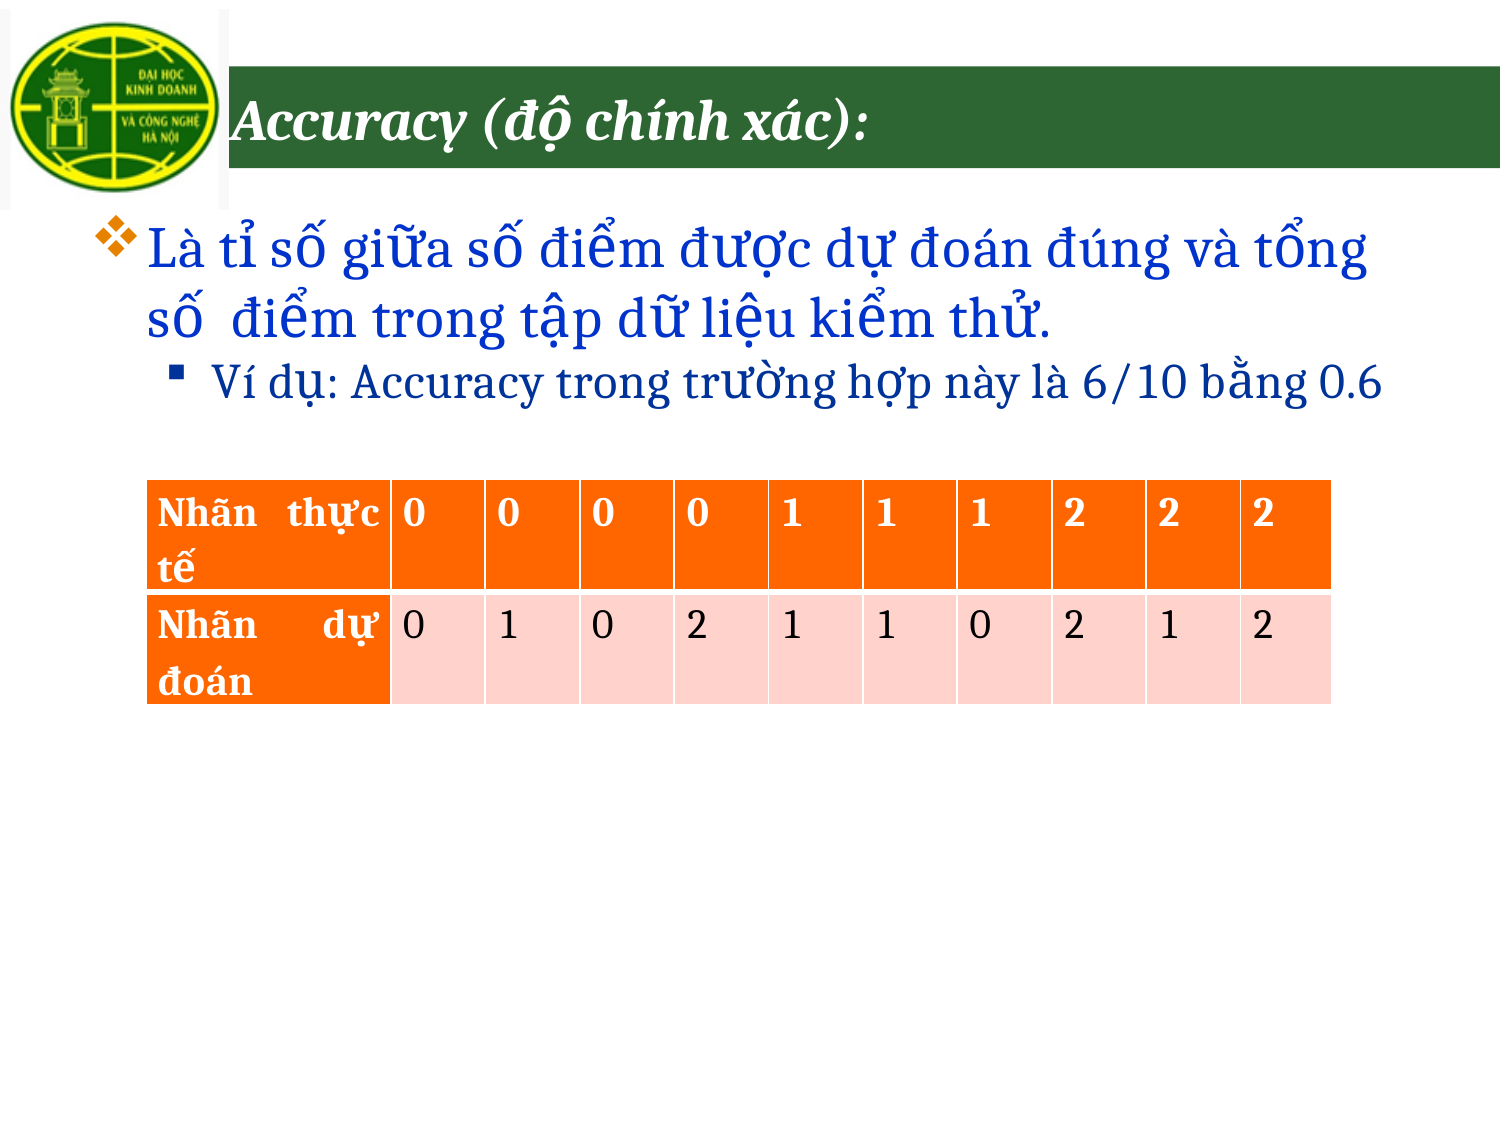

# Accuracy (độ chính xác):
Là tỉ số giữa số điểm được dự đoán đúng và tổng số  điểm trong tập dữ liệu kiểm thử.
Ví dụ: Accuracy trong trường hợp này là 6/10 bằng 0.6

| Nhãn thực tế | 0 | 0 | 0 | 0 | 1 | 1 | 1 | 2 | 2 | 2 |
| --- | --- | --- | --- | --- | --- | --- | --- | --- | --- | --- |
| Nhãn dự đoán | 0 | 1 | 0 | 2 | 1 | 1 | 0 | 2 | 1 | 2 |